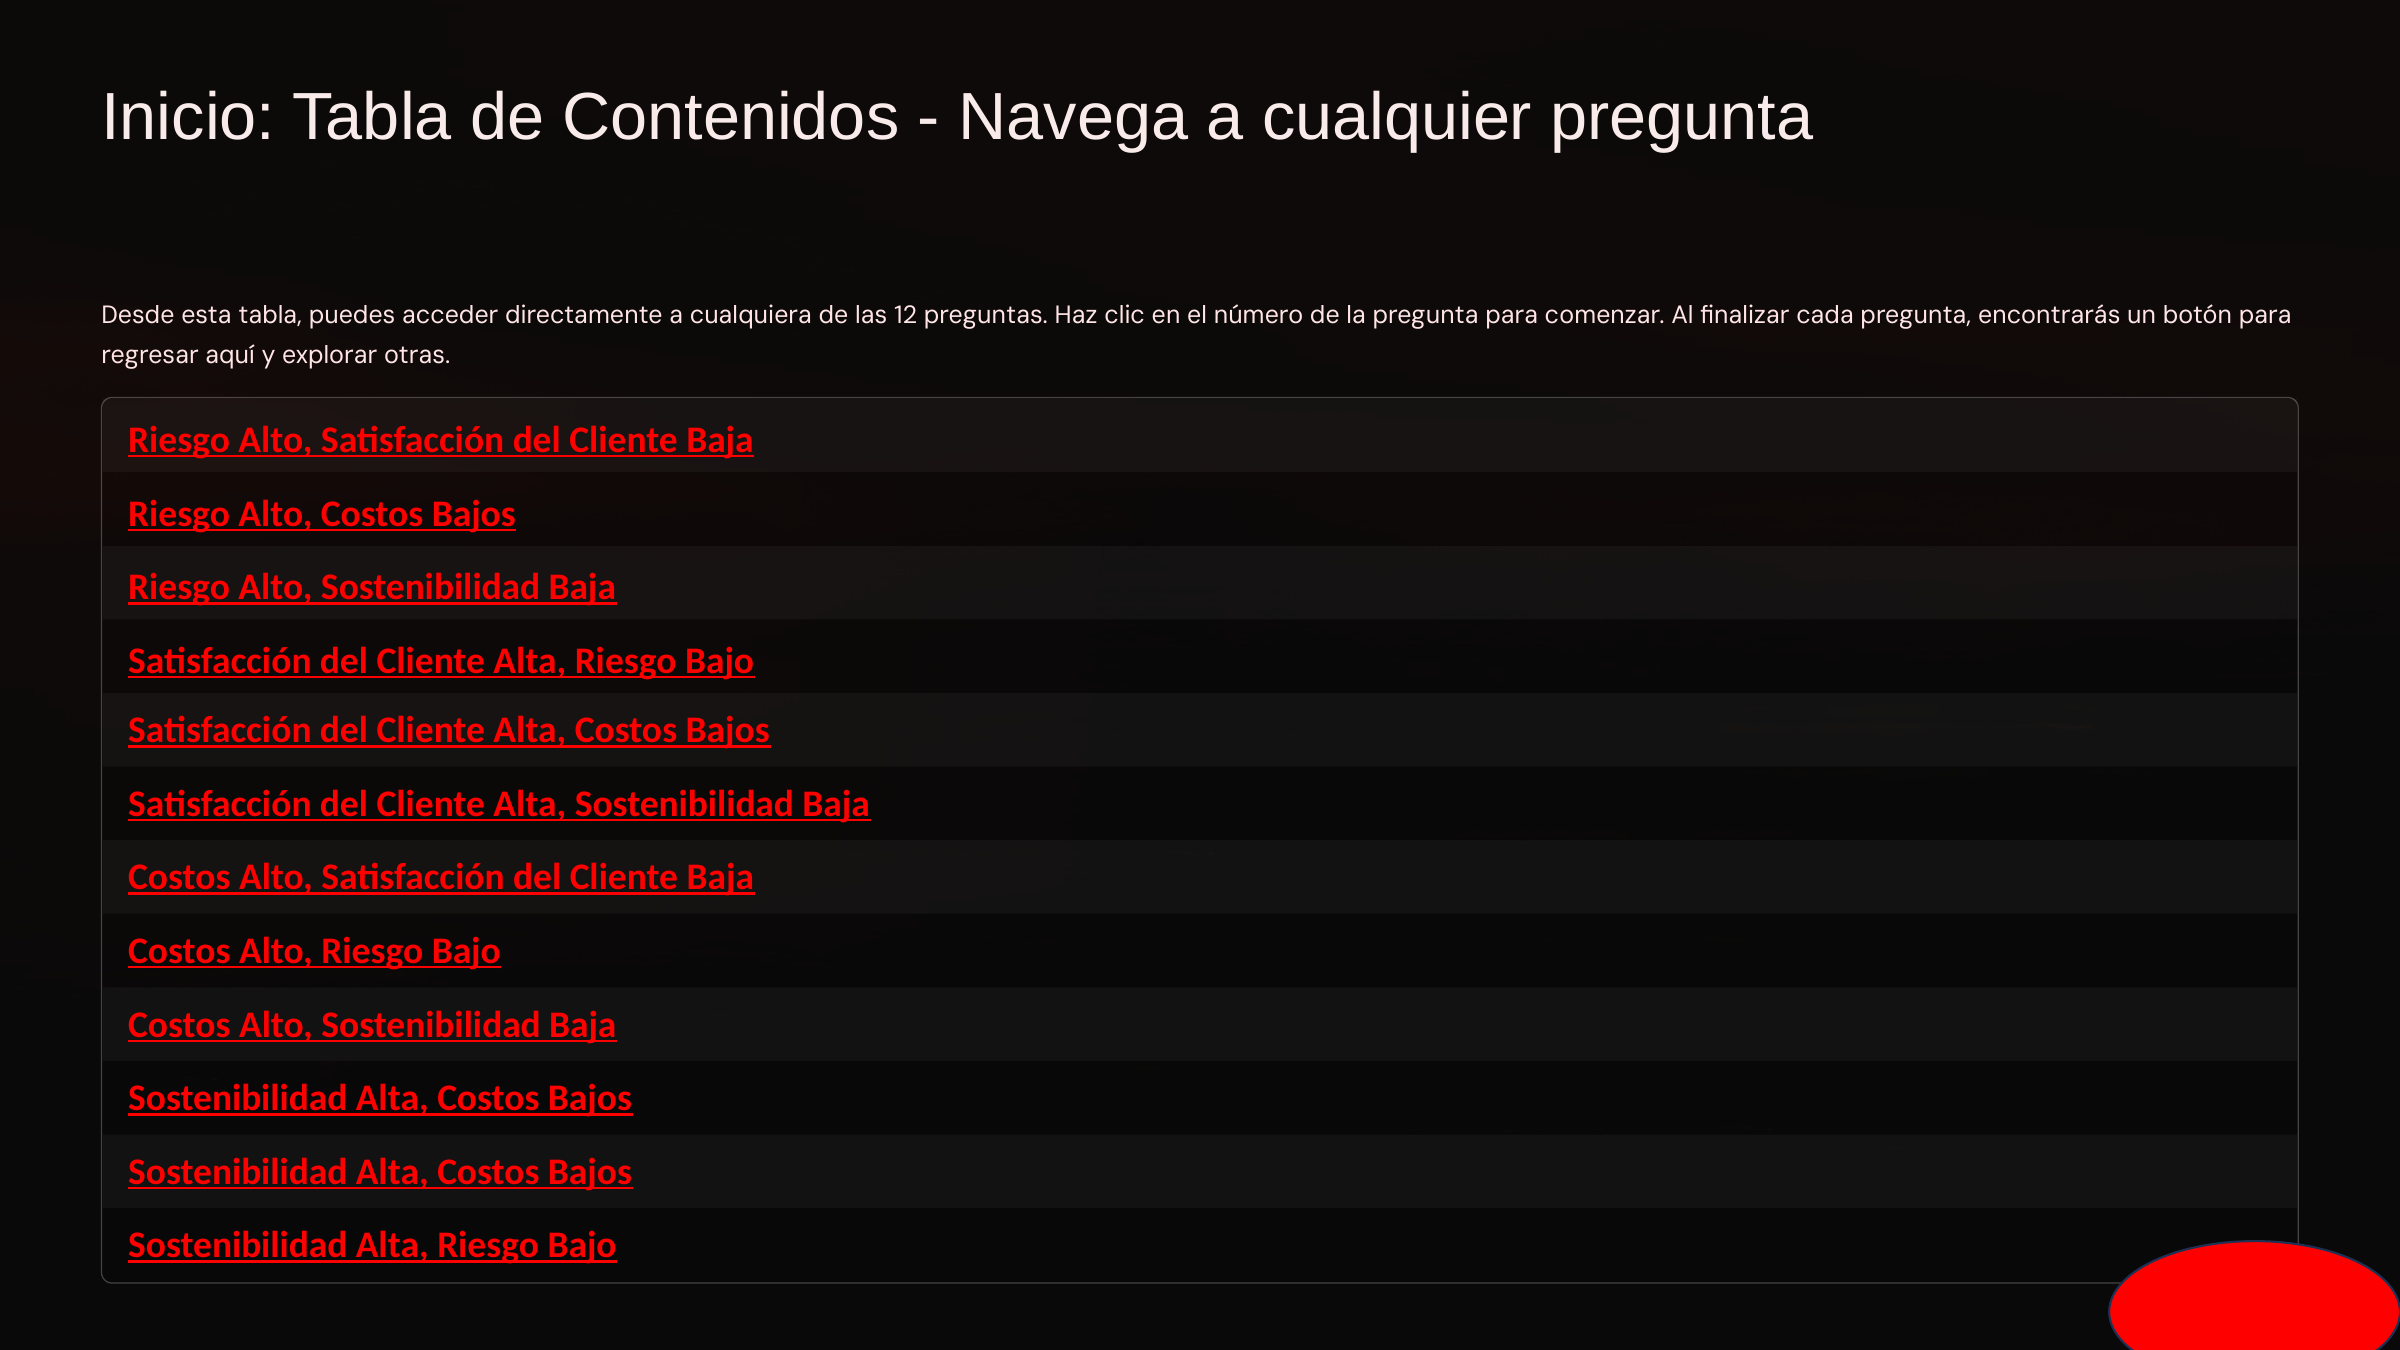

Inicio: Tabla de Contenidos - Navega a cualquier pregunta
Desde esta tabla, puedes acceder directamente a cualquiera de las 12 preguntas. Haz clic en el número de la pregunta para comenzar. Al finalizar cada pregunta, encontrarás un botón para regresar aquí y explorar otras.

Riesgo Alto, Satisfacción del Cliente Baja

Riesgo Alto, Costos Bajos

Riesgo Alto, Sostenibilidad Baja

Satisfacción del Cliente Alta, Riesgo Bajo

Satisfacción del Cliente Alta, Costos Bajos

Satisfacción del Cliente Alta, Sostenibilidad Baja

Costos Alto, Satisfacción del Cliente Baja

Costos Alto, Riesgo Bajo

Costos Alto, Sostenibilidad Baja

Sostenibilidad Alta, Costos Bajos

Sostenibilidad Alta, Costos Bajos

Sostenibilidad Alta, Riesgo Bajo